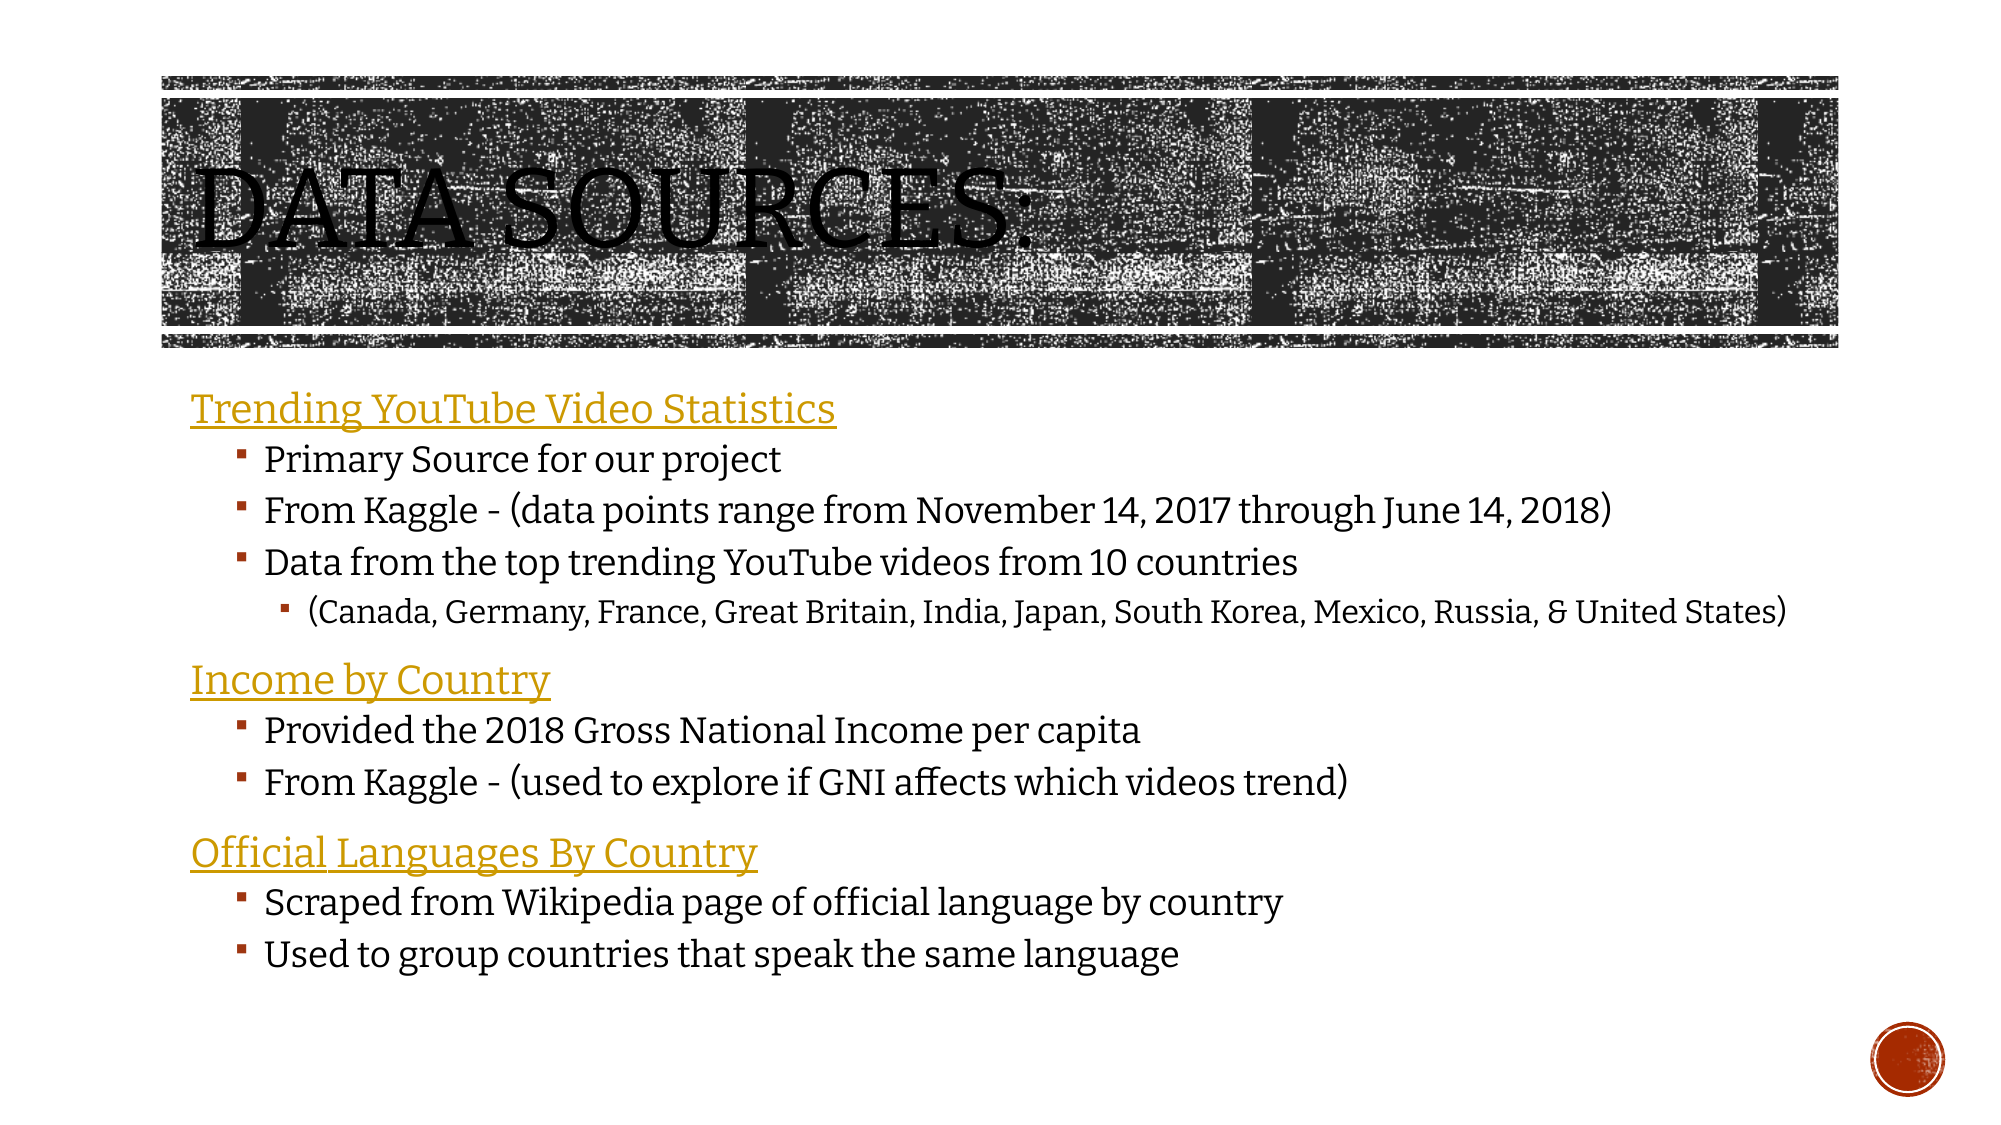

# Data Sources:

Trending YouTube Video Statistics
Primary Source for our project
From Kaggle - (data points range from November 14, 2017 through June 14, 2018)
Data from the top trending YouTube videos from 10 countries
(Canada, Germany, France, Great Britain, India, Japan, South Korea, Mexico, Russia, & United States)
Income by Country
Provided the 2018 Gross National Income per capita
From Kaggle - (used to explore if GNI affects which videos trend)
Official Languages By Country
Scraped from Wikipedia page of official language by country
Used to group countries that speak the same language